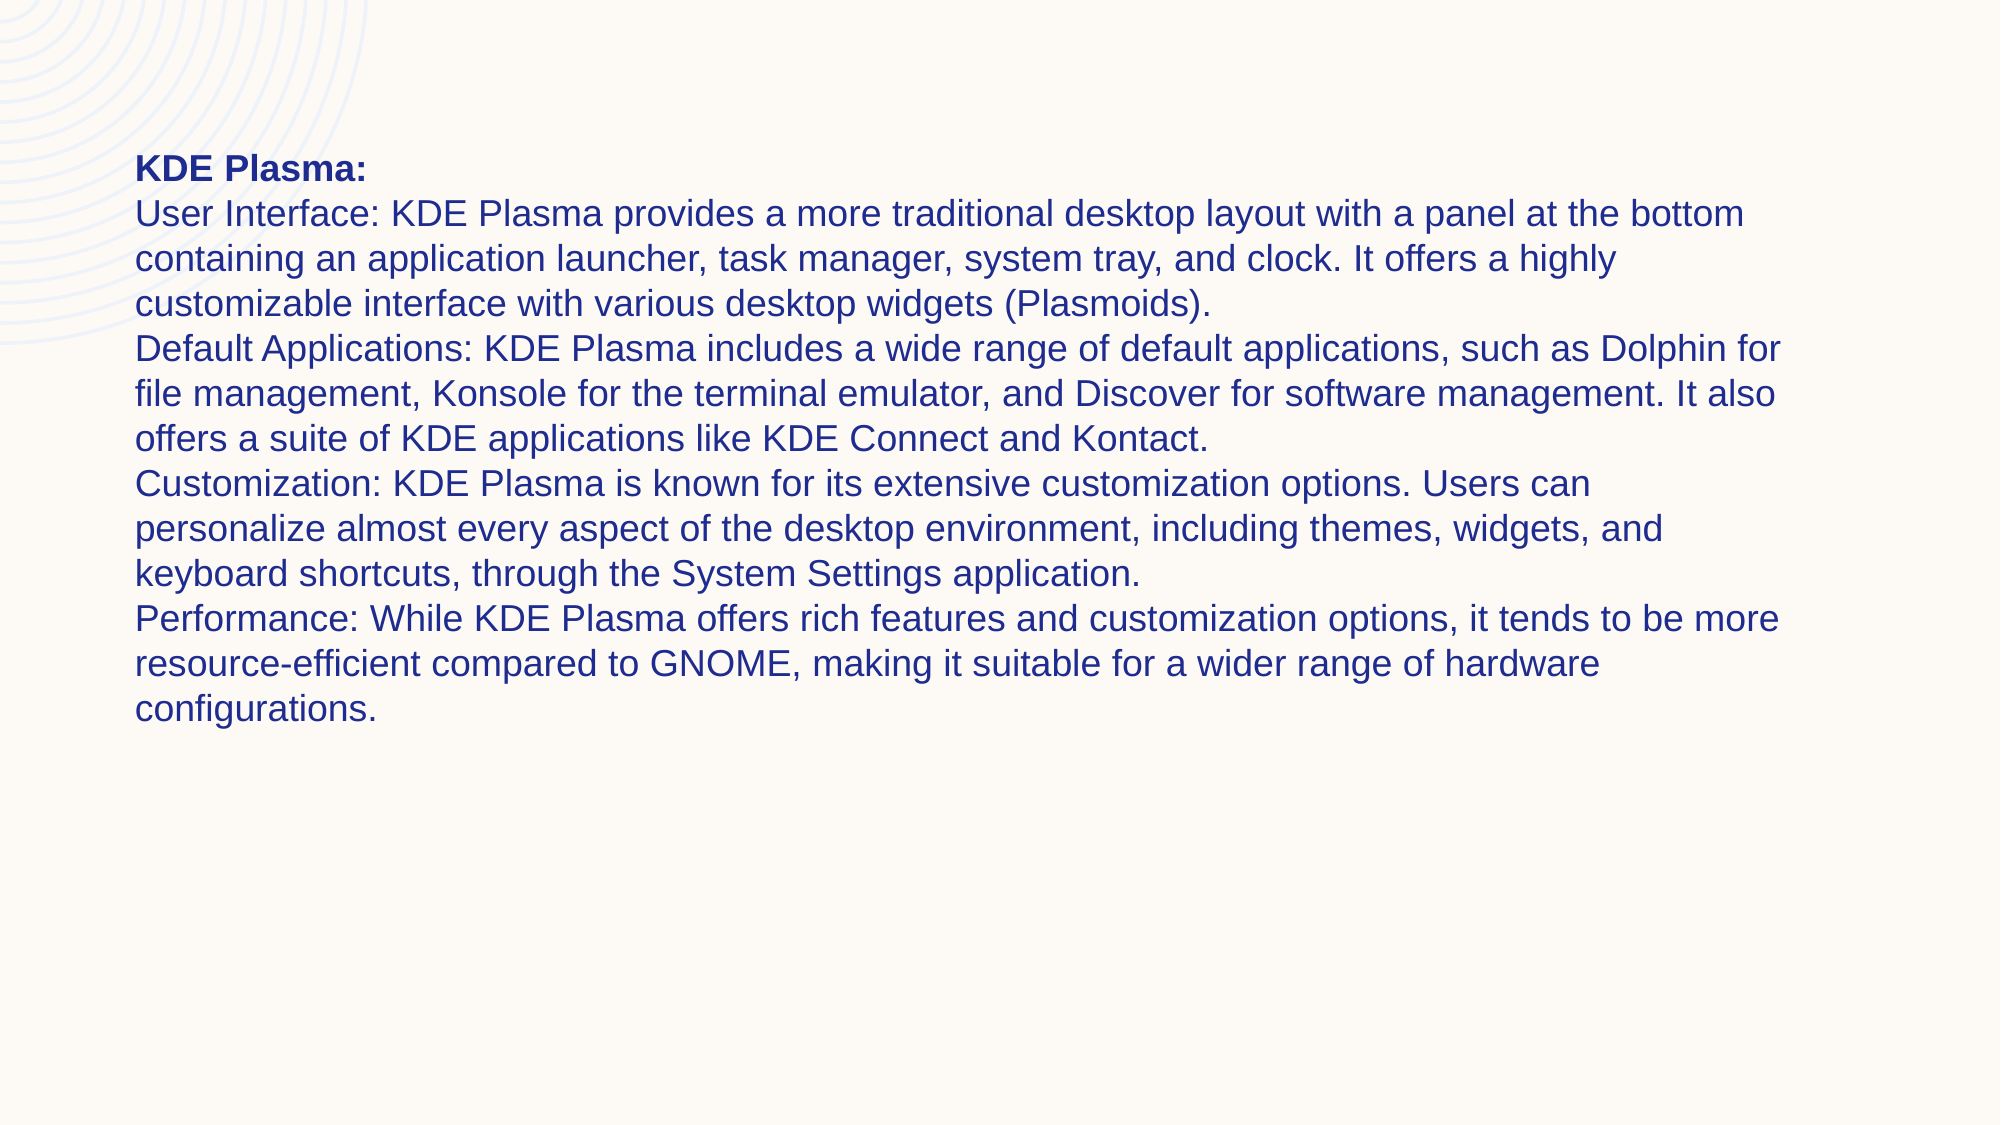

KDE Plasma:
User Interface: KDE Plasma provides a more traditional desktop layout with a panel at the bottom containing an application launcher, task manager, system tray, and clock. It offers a highly customizable interface with various desktop widgets (Plasmoids).
Default Applications: KDE Plasma includes a wide range of default applications, such as Dolphin for file management, Konsole for the terminal emulator, and Discover for software management. It also offers a suite of KDE applications like KDE Connect and Kontact.
Customization: KDE Plasma is known for its extensive customization options. Users can personalize almost every aspect of the desktop environment, including themes, widgets, and keyboard shortcuts, through the System Settings application.
Performance: While KDE Plasma offers rich features and customization options, it tends to be more resource-efficient compared to GNOME, making it suitable for a wider range of hardware configurations.